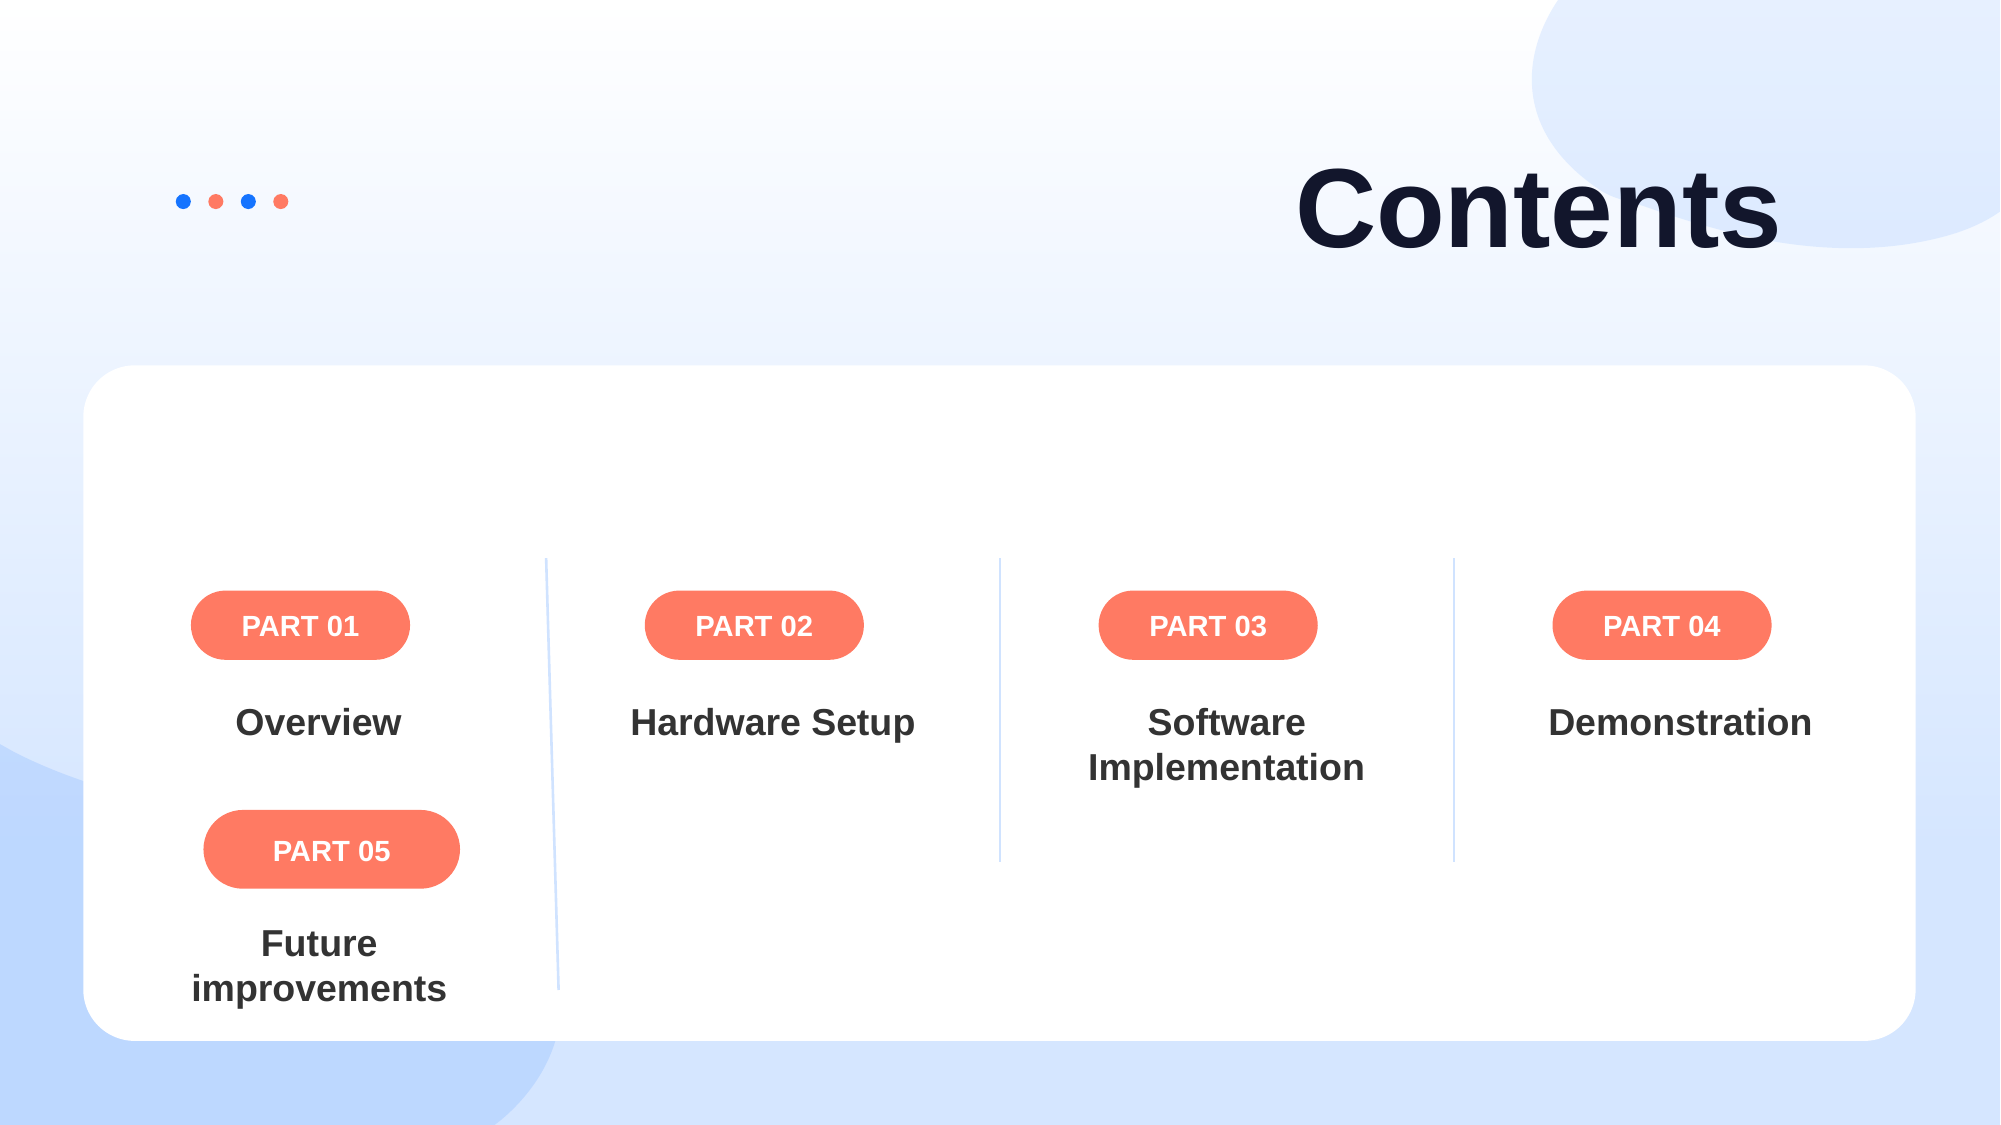

# Contents
Part 01
Part 02
Part 03
Part 04
Hardware Setup
Software Implementation
Demonstration
Overview

Part 05
Future improvements